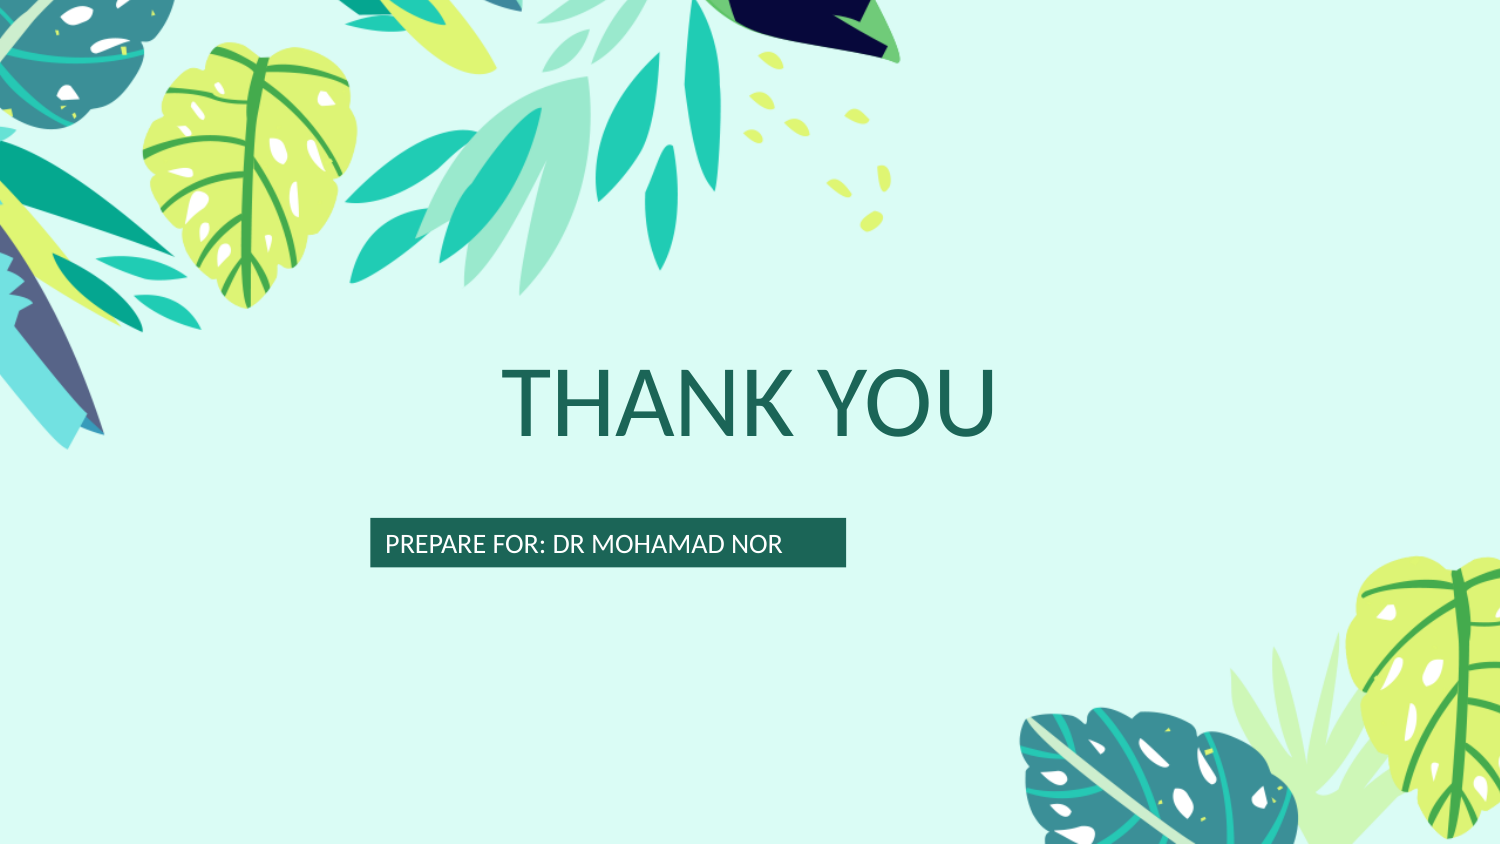

THANK YOU
PREPARE FOR: DR MOHAMAD NOR